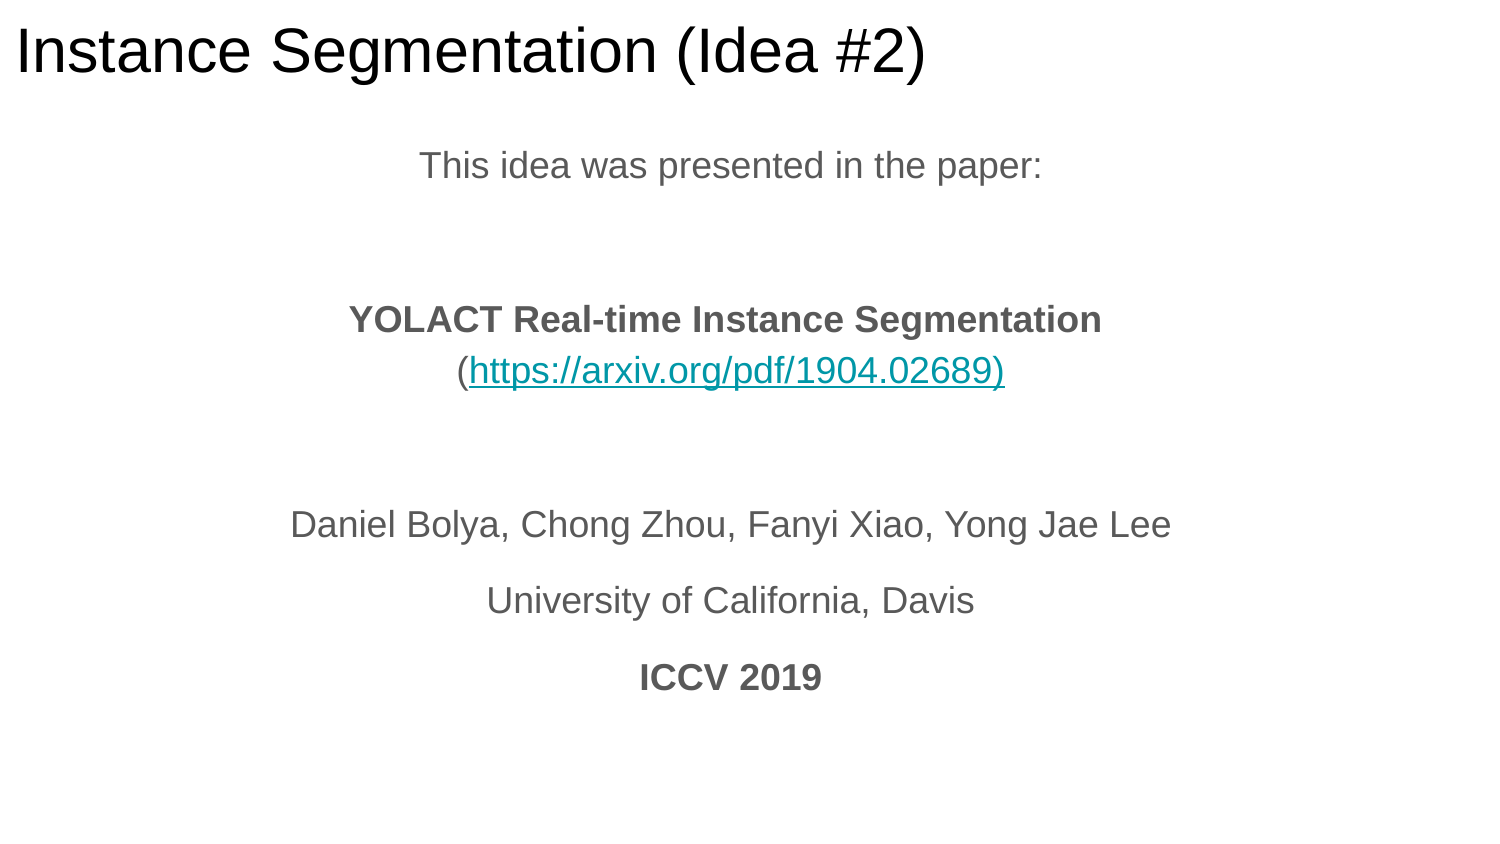

# Instance Segmentation (Idea #2)
This idea was presented in the paper:

YOLACT Real-time Instance Segmentation
(https://arxiv.org/pdf/1904.02689)

Daniel Bolya, Chong Zhou, Fanyi Xiao, Yong Jae Lee
University of California, Davis
ICCV 2019